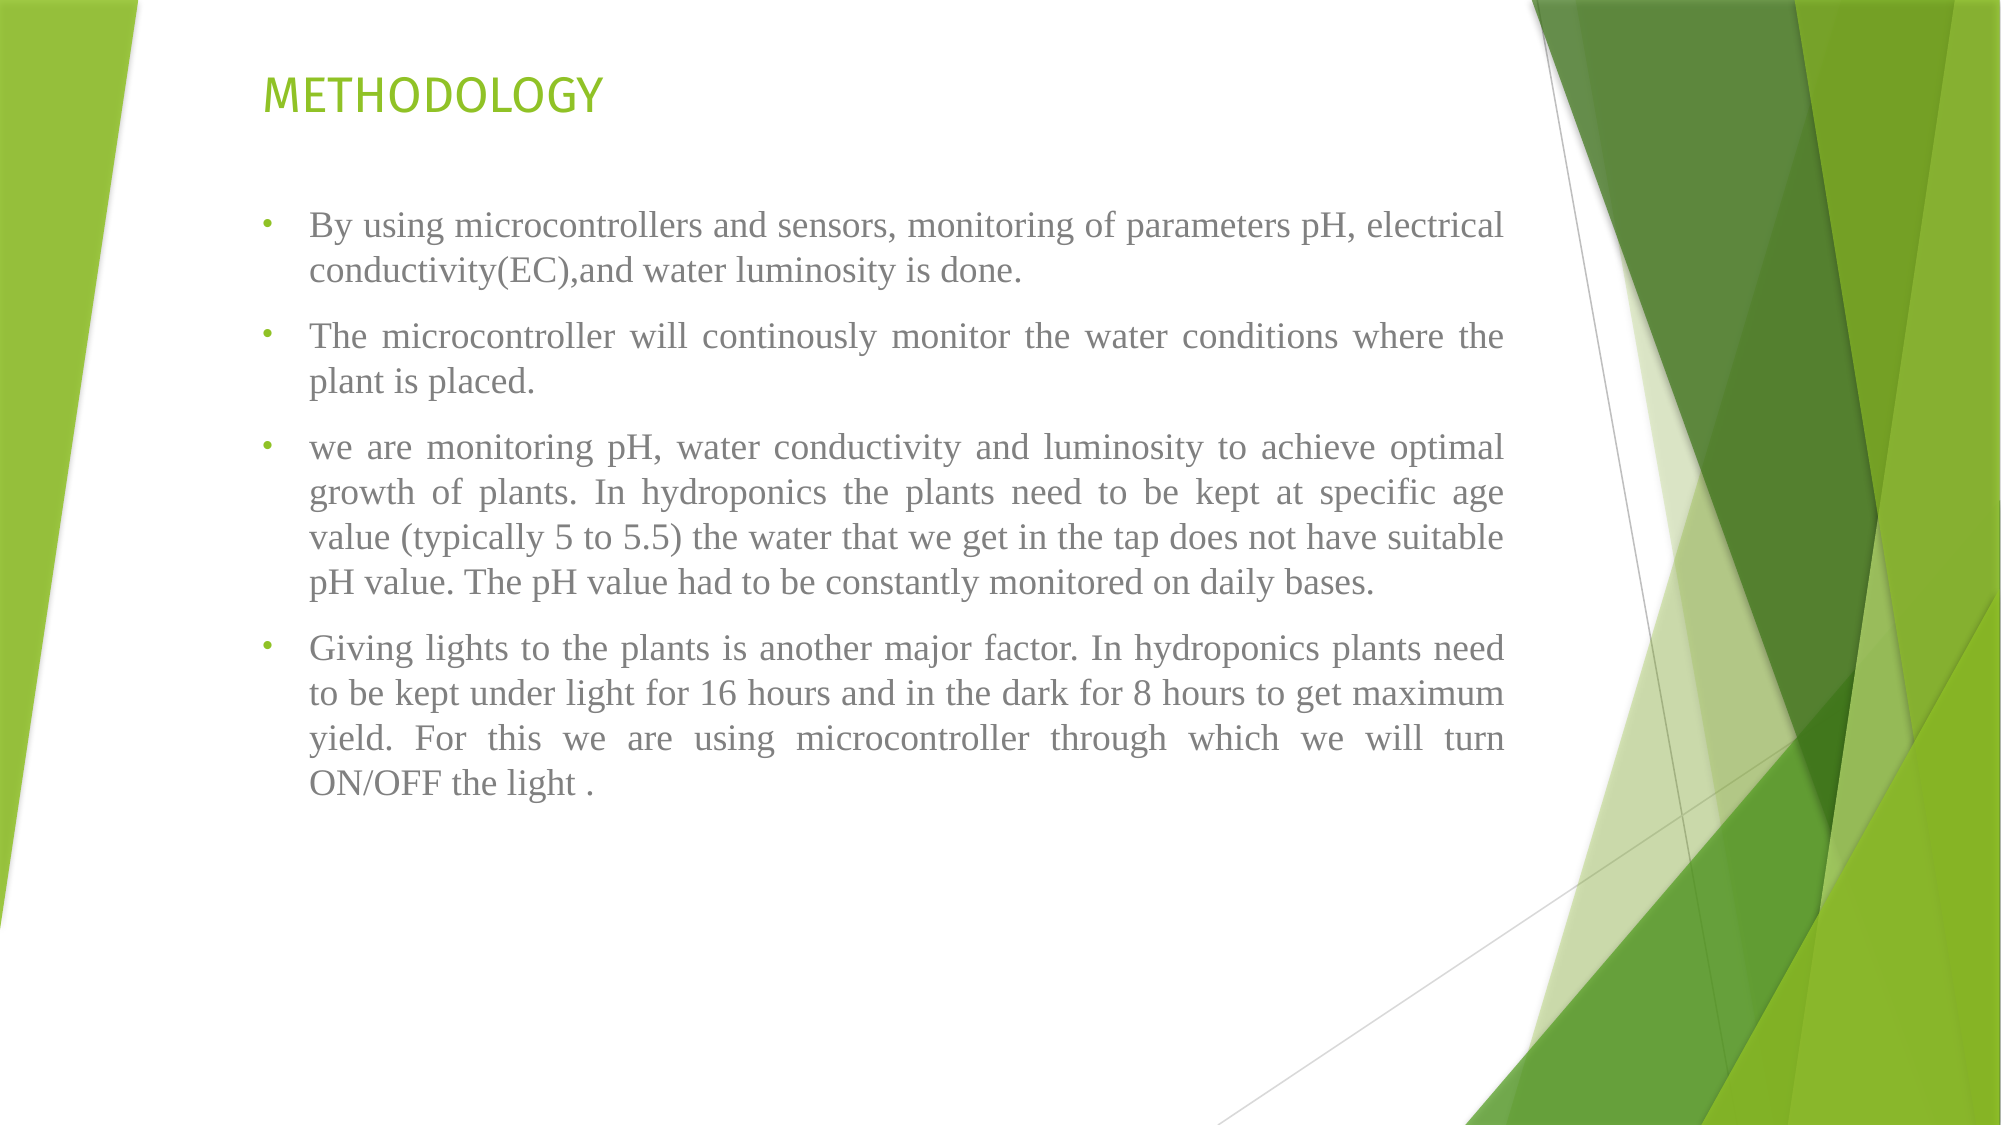

# METHODOLOGY
By using microcontrollers and sensors, monitoring of parameters pH, electrical conductivity(EC),and water luminosity is done.
The microcontroller will continously monitor the water conditions where the plant is placed.
we are monitoring pH, water conductivity and luminosity to achieve optimal growth of plants. In hydroponics the plants need to be kept at specific age value (typically 5 to 5.5) the water that we get in the tap does not have suitable pH value. The pH value had to be constantly monitored on daily bases.
Giving lights to the plants is another major factor. In hydroponics plants need to be kept under light for 16 hours and in the dark for 8 hours to get maximum yield. For this we are using microcontroller through which we will turn ON/OFF the light .